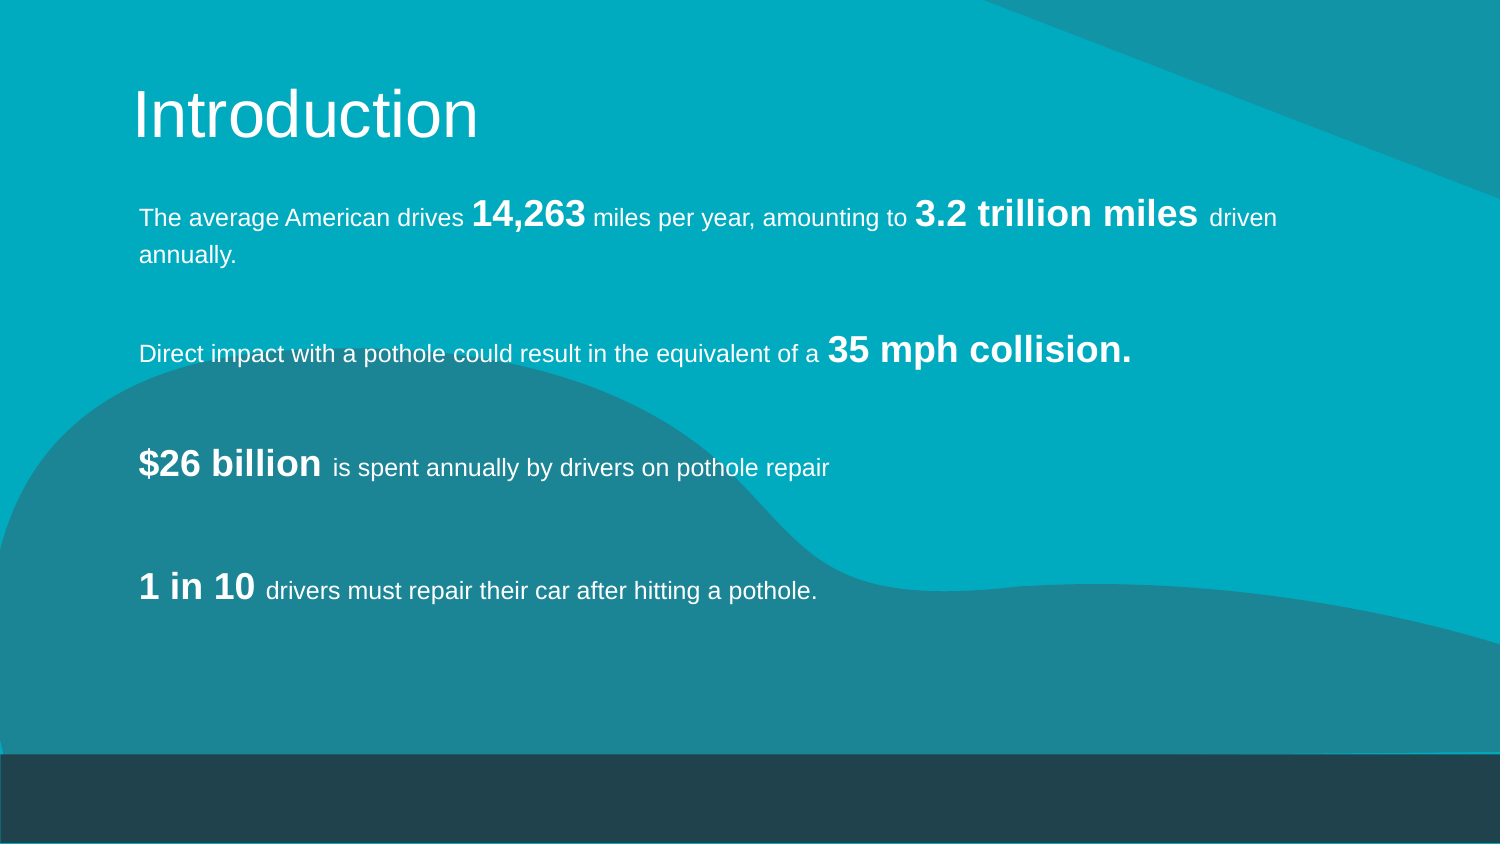

# Introduction
The average American drives 14,263 miles per year, amounting to 3.2 trillion miles driven annually.
Direct impact with a pothole could result in the equivalent of a 35 mph collision.
$26 billion is spent annually by drivers on pothole repair
1 in 10 drivers must repair their car after hitting a pothole.